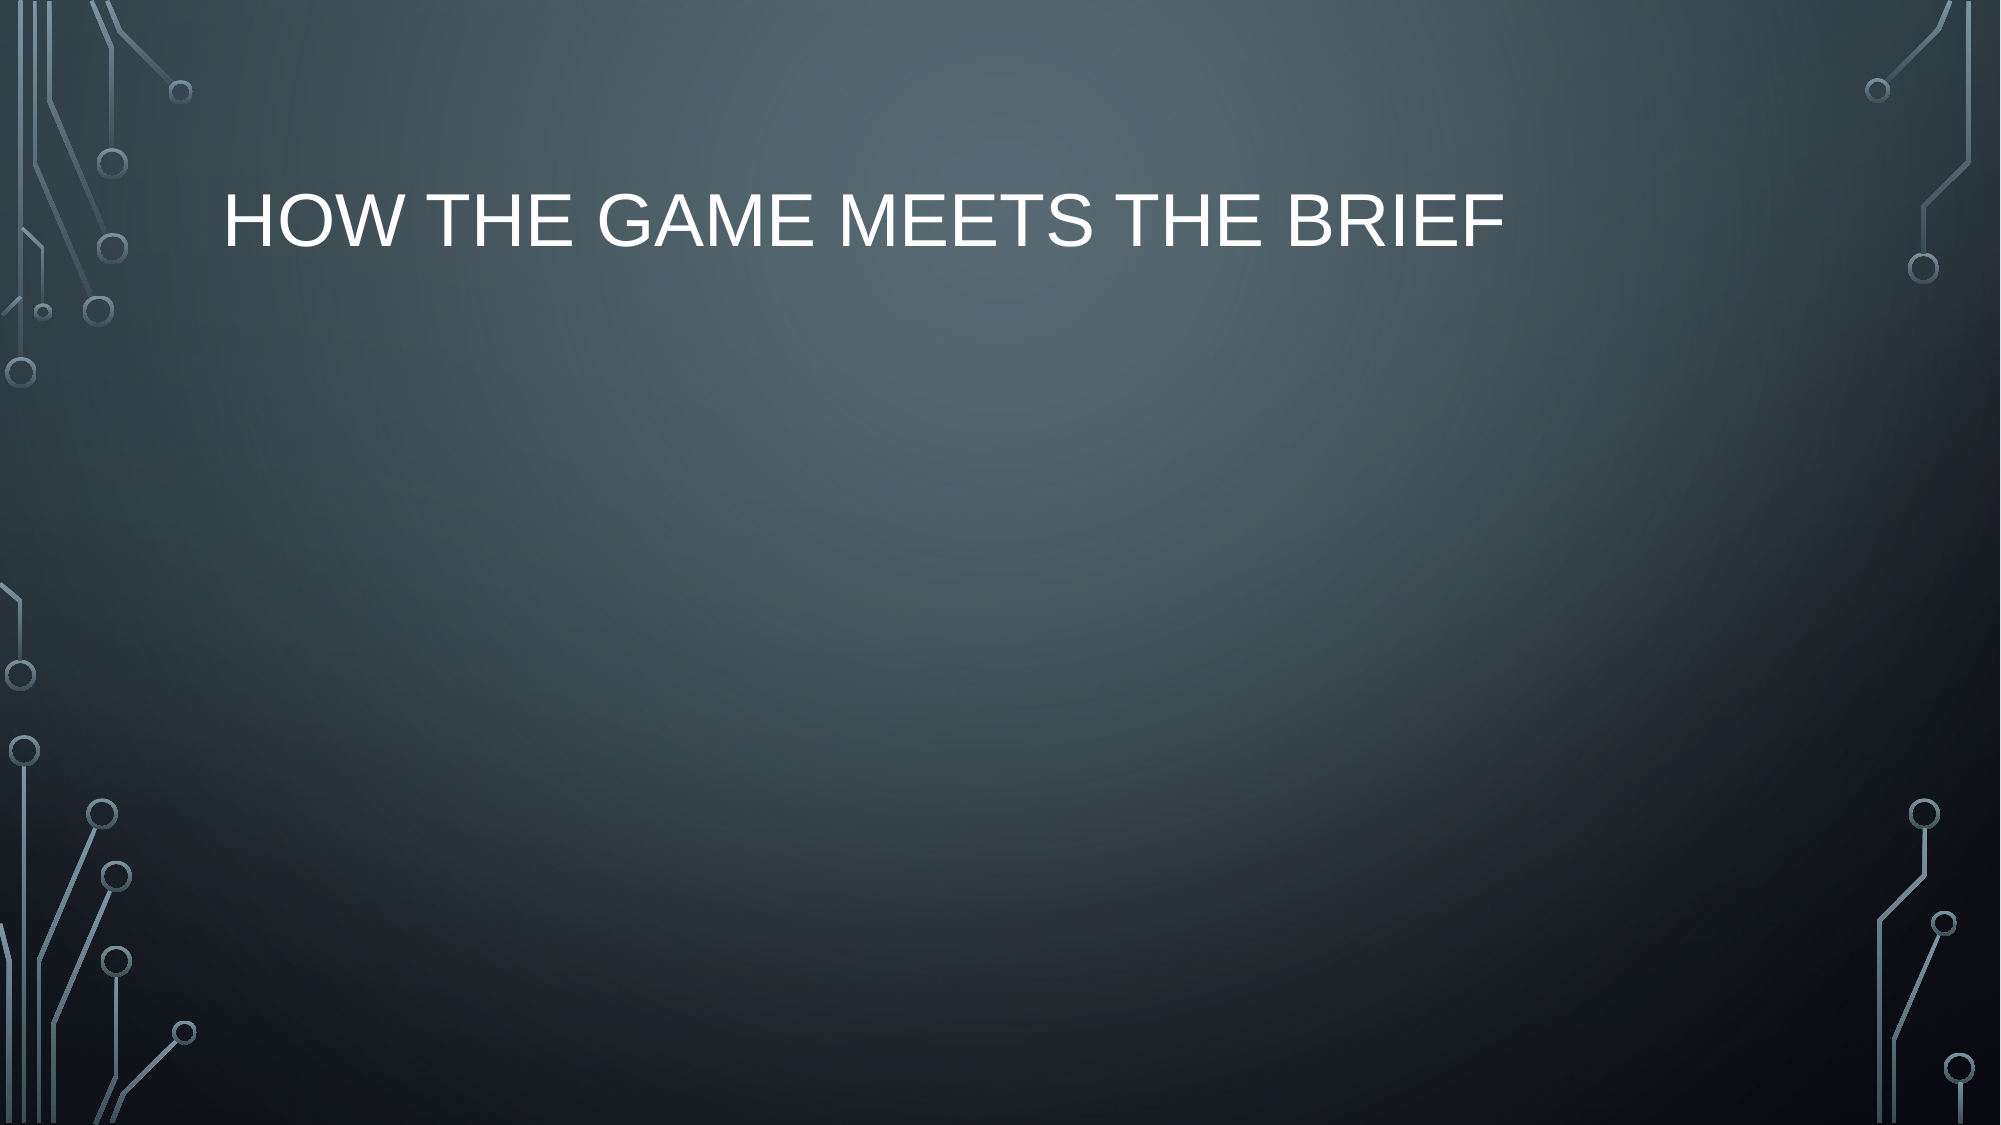

# how the game meets the brief